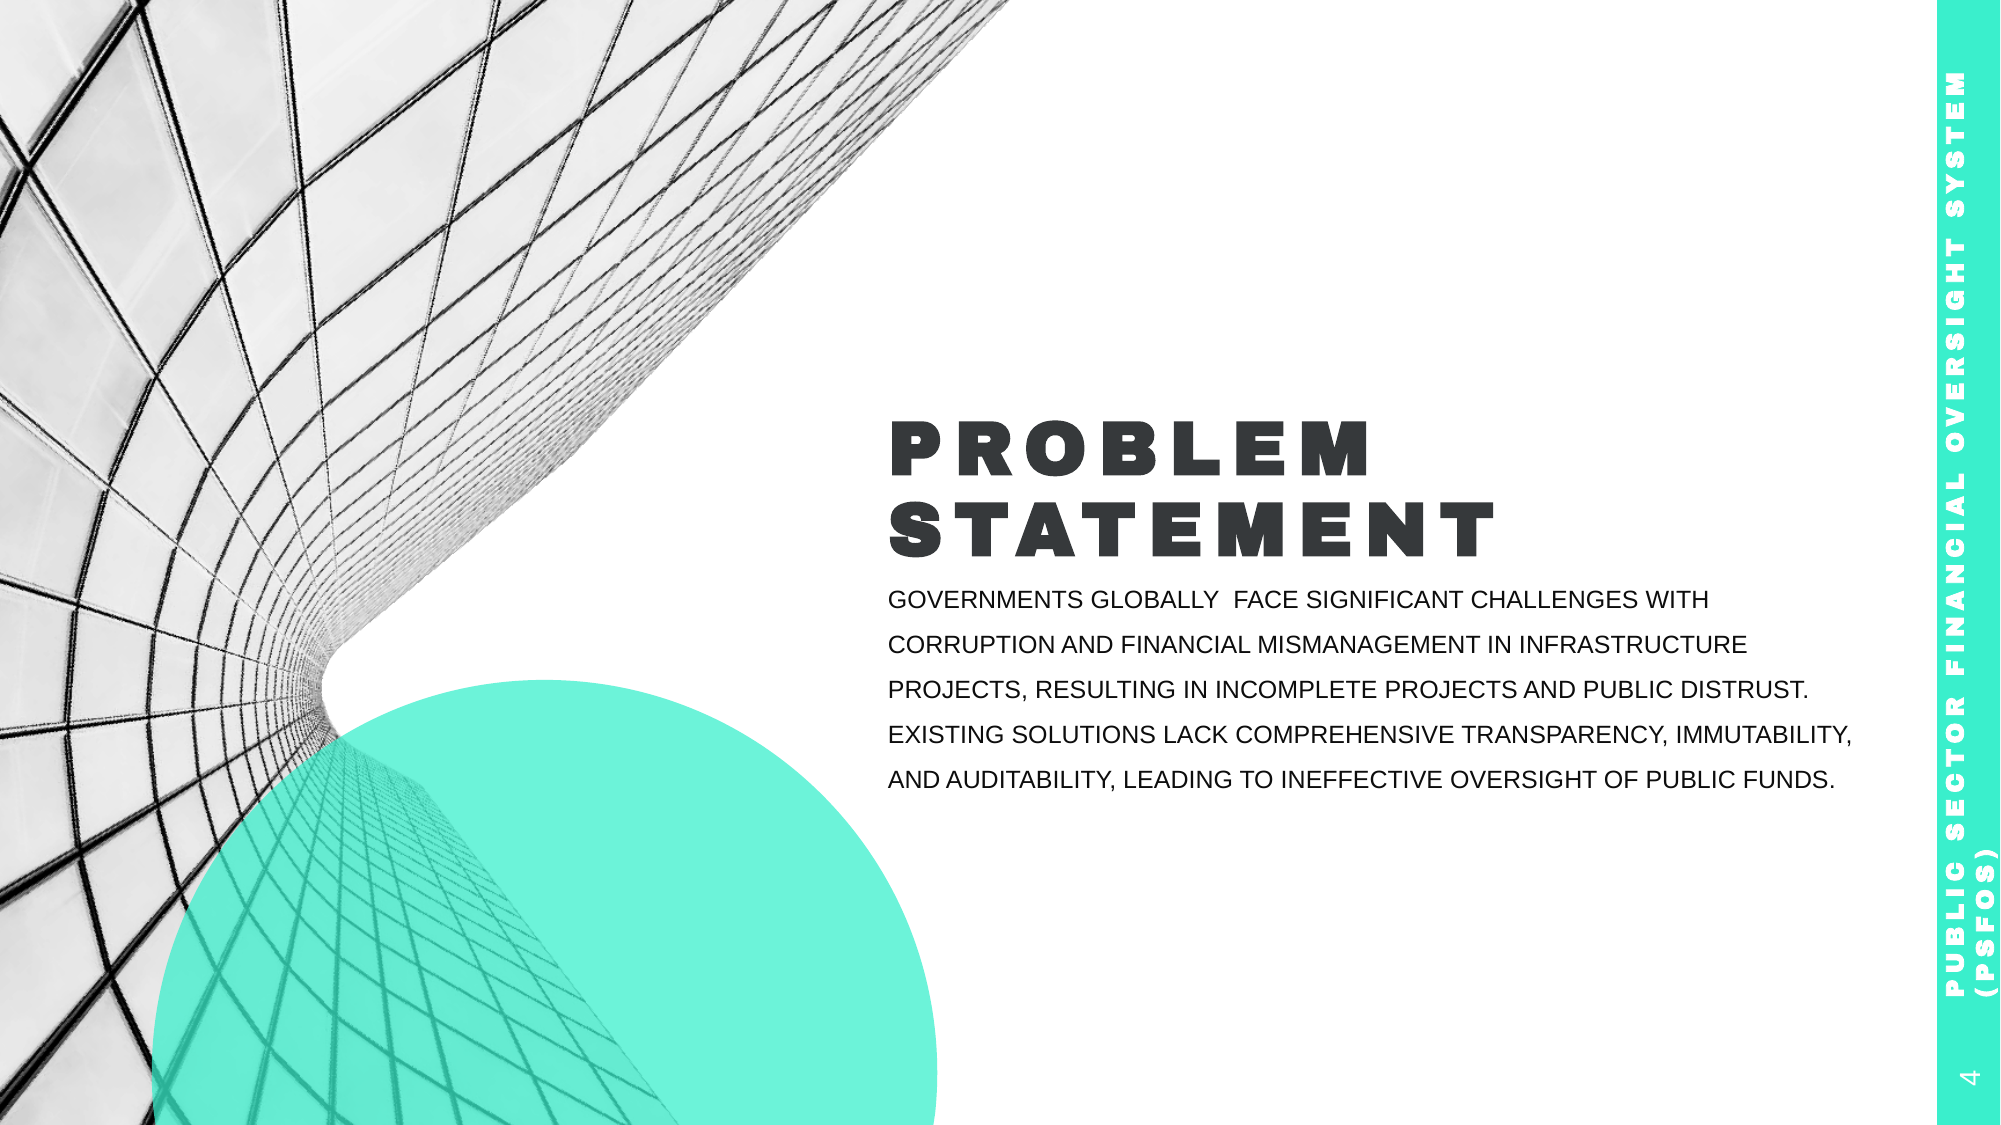

# Problem statement
Public Sector Financial Oversight System (PSFOS)
Governments globally  face significant challenges with corruption and financial mismanagement in infrastructure projects, resulting in incomplete projects and public distrust. Existing solutions lack comprehensive transparency, immutability, and auditability, leading to ineffective oversight of public funds.
4